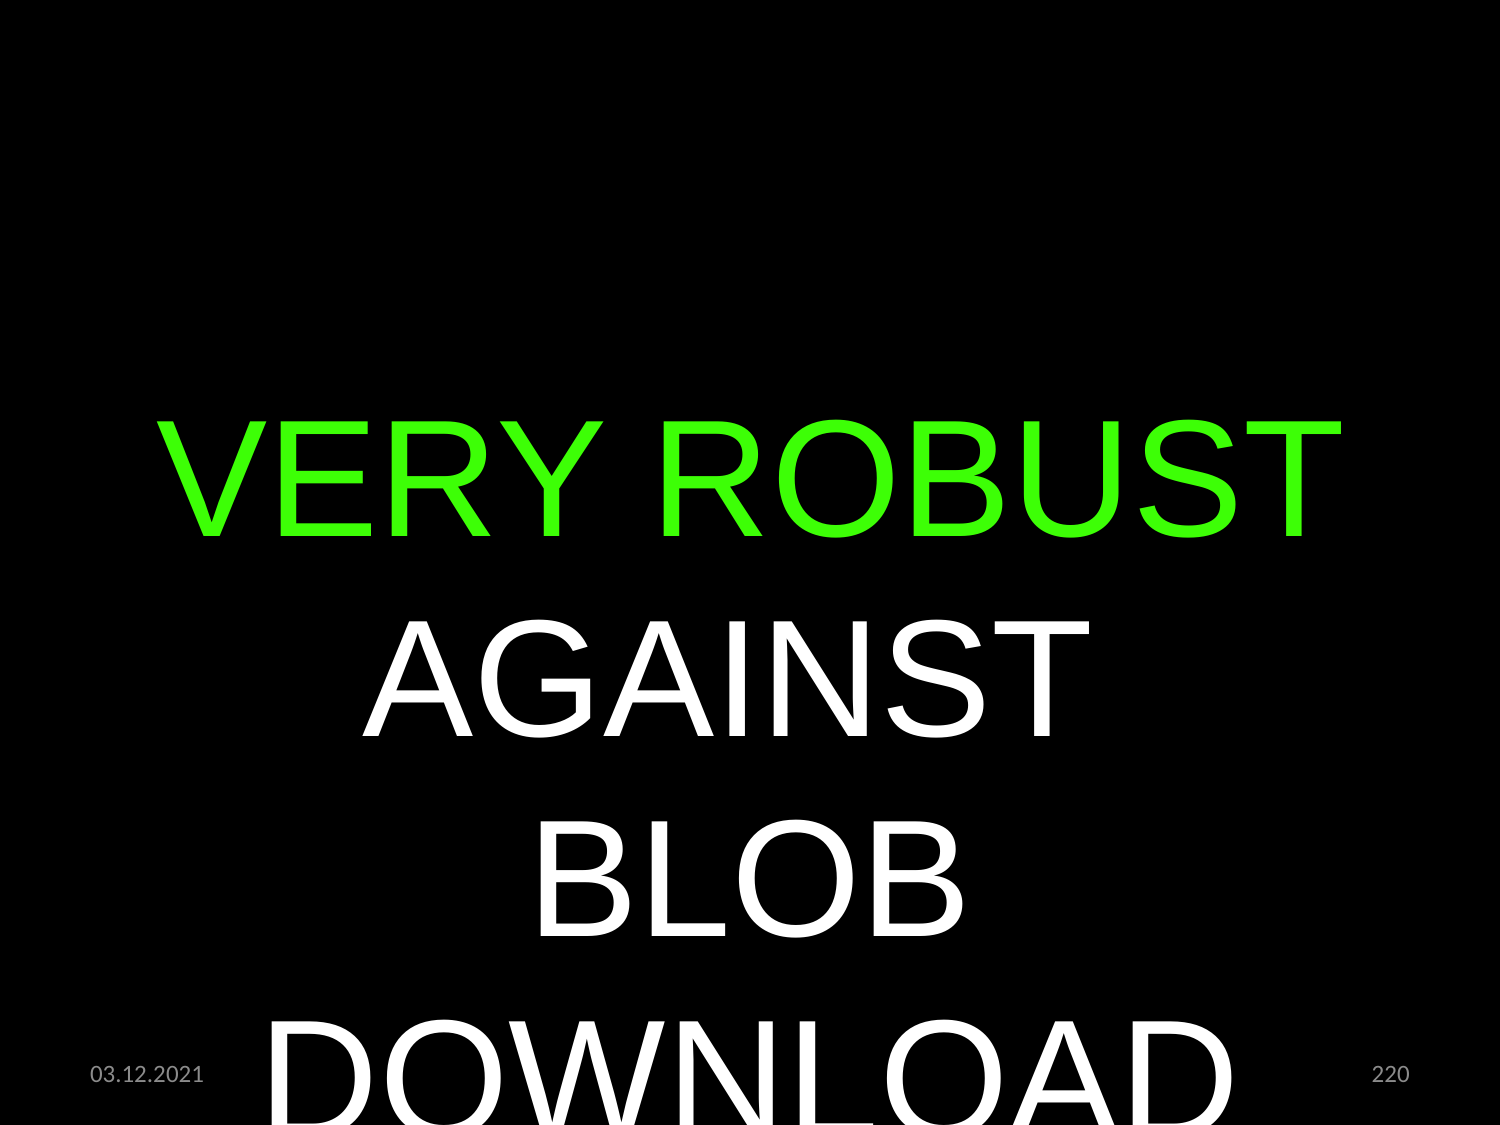

VERY ROBUST AGAINST
BLOB DOWNLOAD PROBLEMS
03.12.2021
220